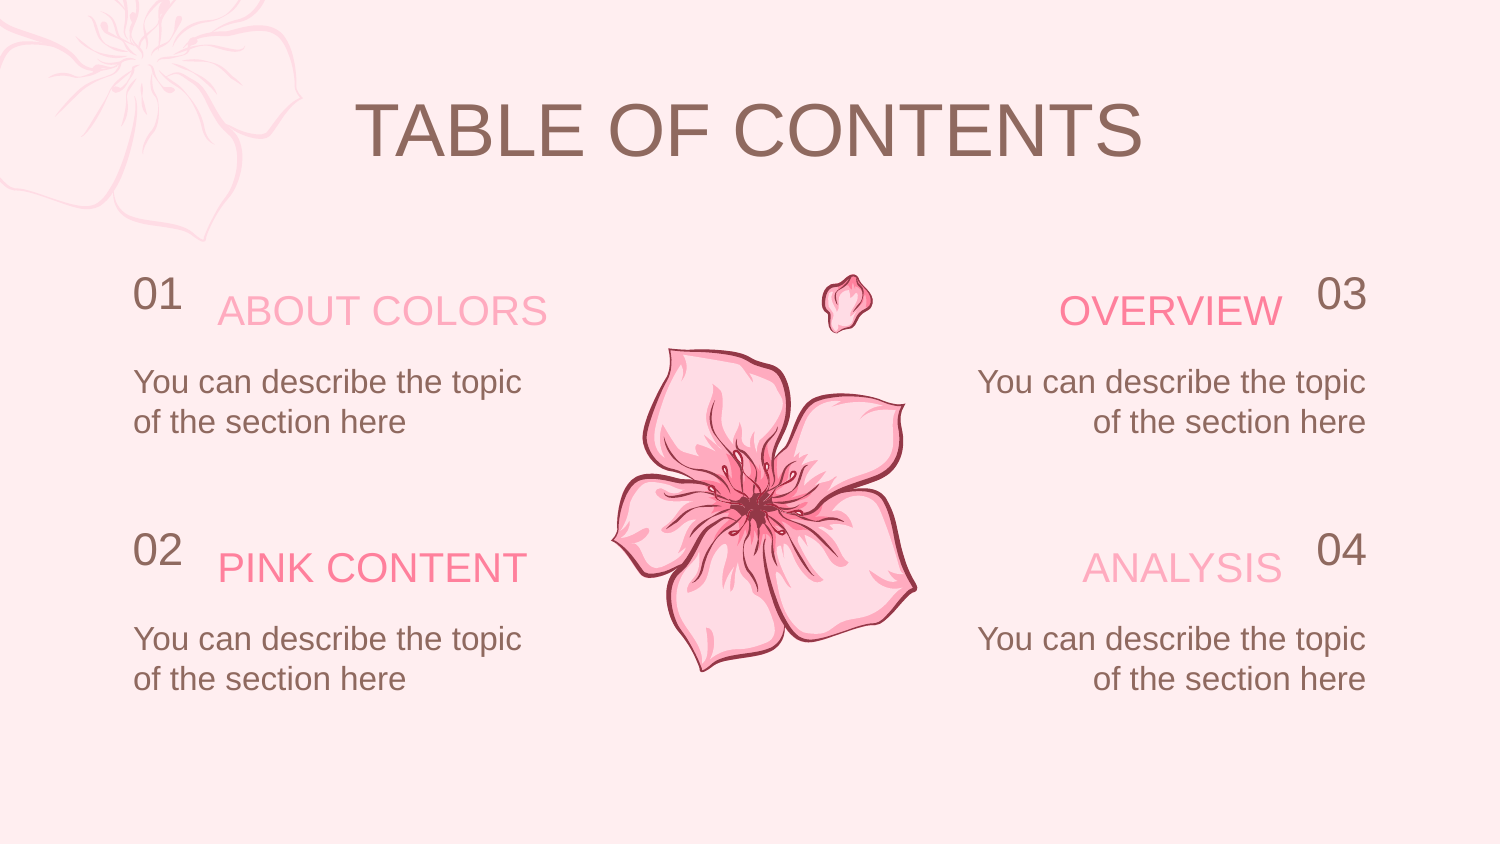

TABLE OF CONTENTS
ABOUT COLORS
OVERVIEW
# 01
03

You can describe the topic of the section here
You can describe the topic of the section here

PINK CONTENT
ANALYSIS
02
04
You can describe the topic of the section here
You can describe the topic of the section here